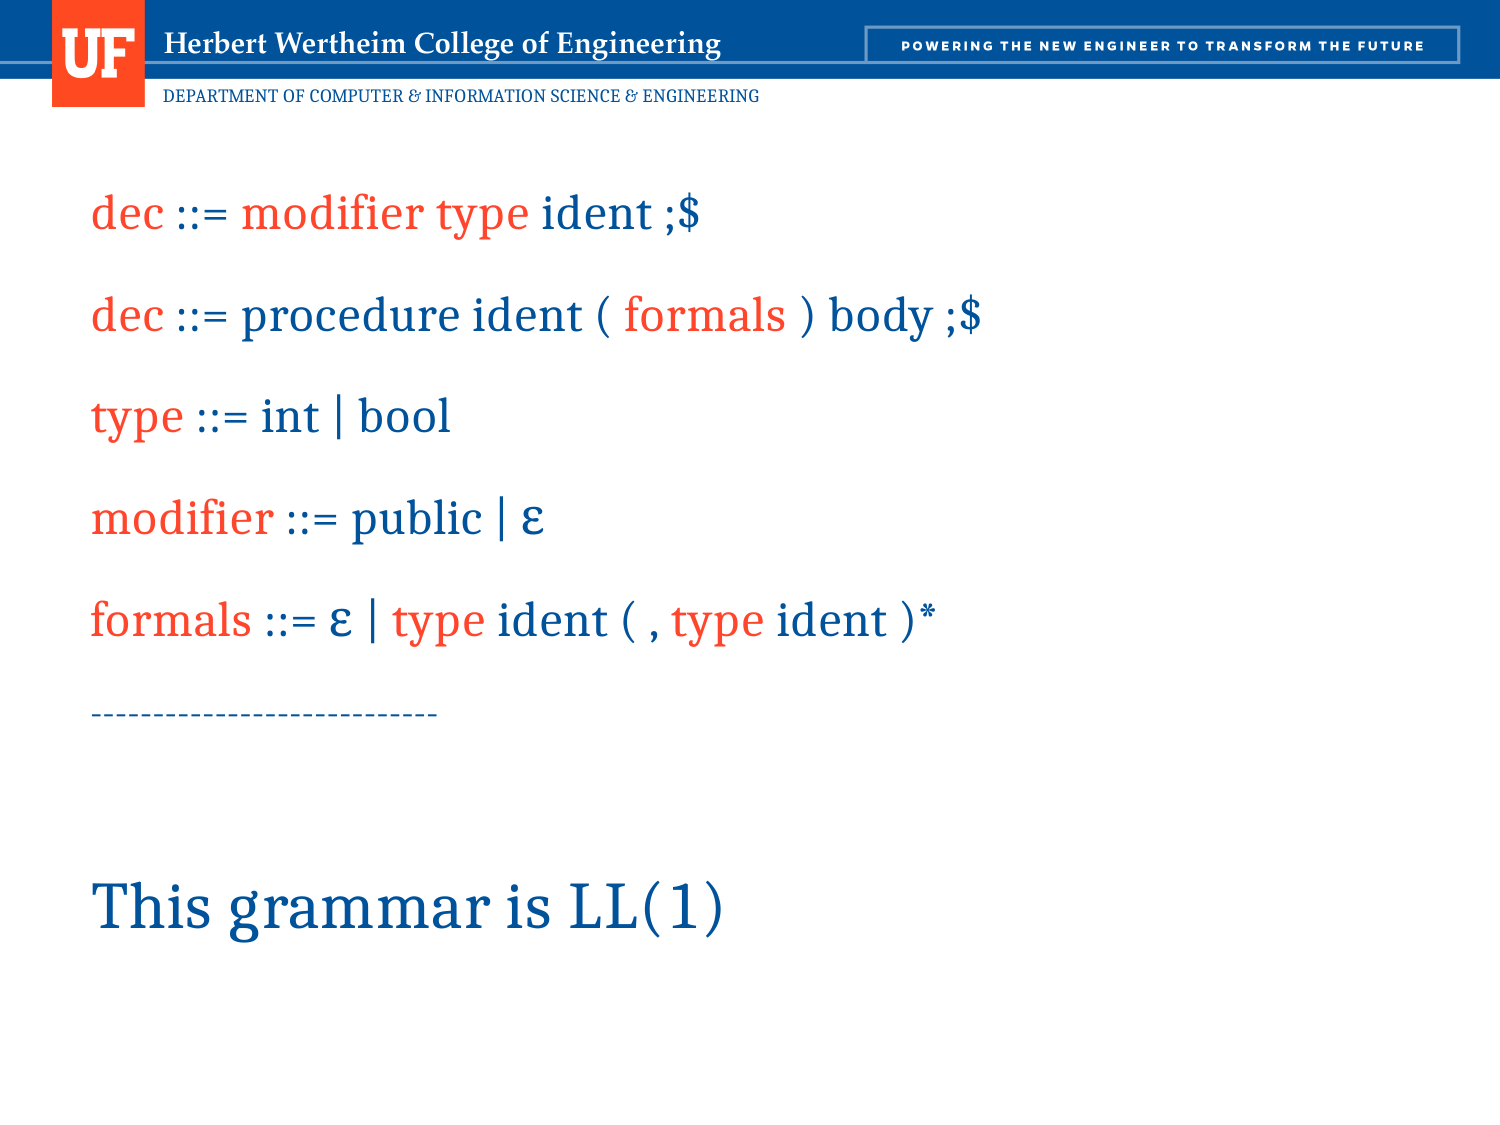

98
dec ::= modifier type ident ;$
dec ::= procedure ident ( formals ) body ;$
type ::= int | bool
modifier ::= public | ε
formals ::= ε | type ident ( , type ident )*
----------------------------

This grammar is LL(1)